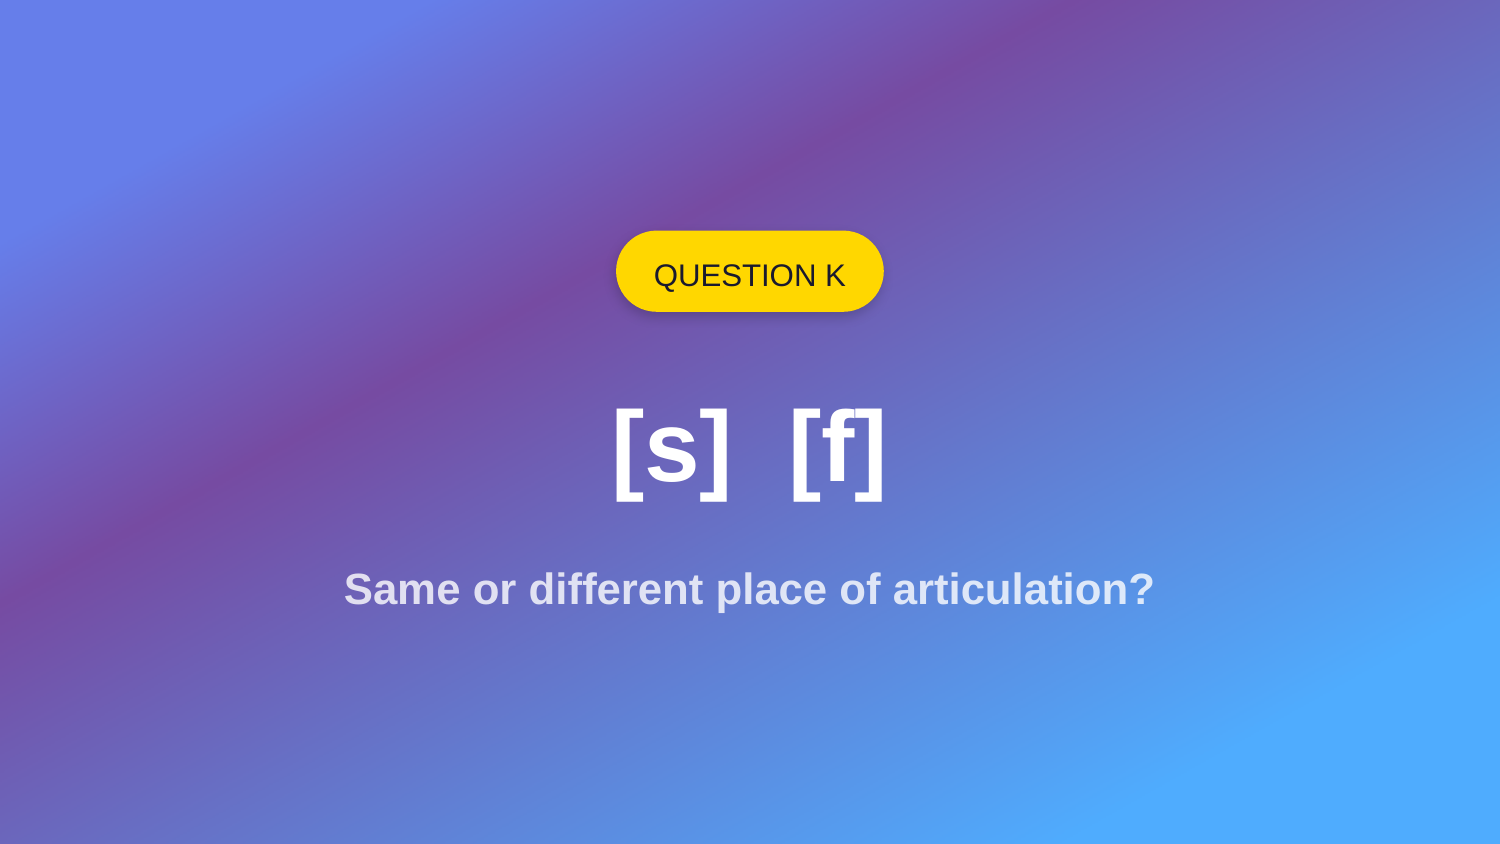

QUESTION K
[s]  [f]
Same or different place of articulation?